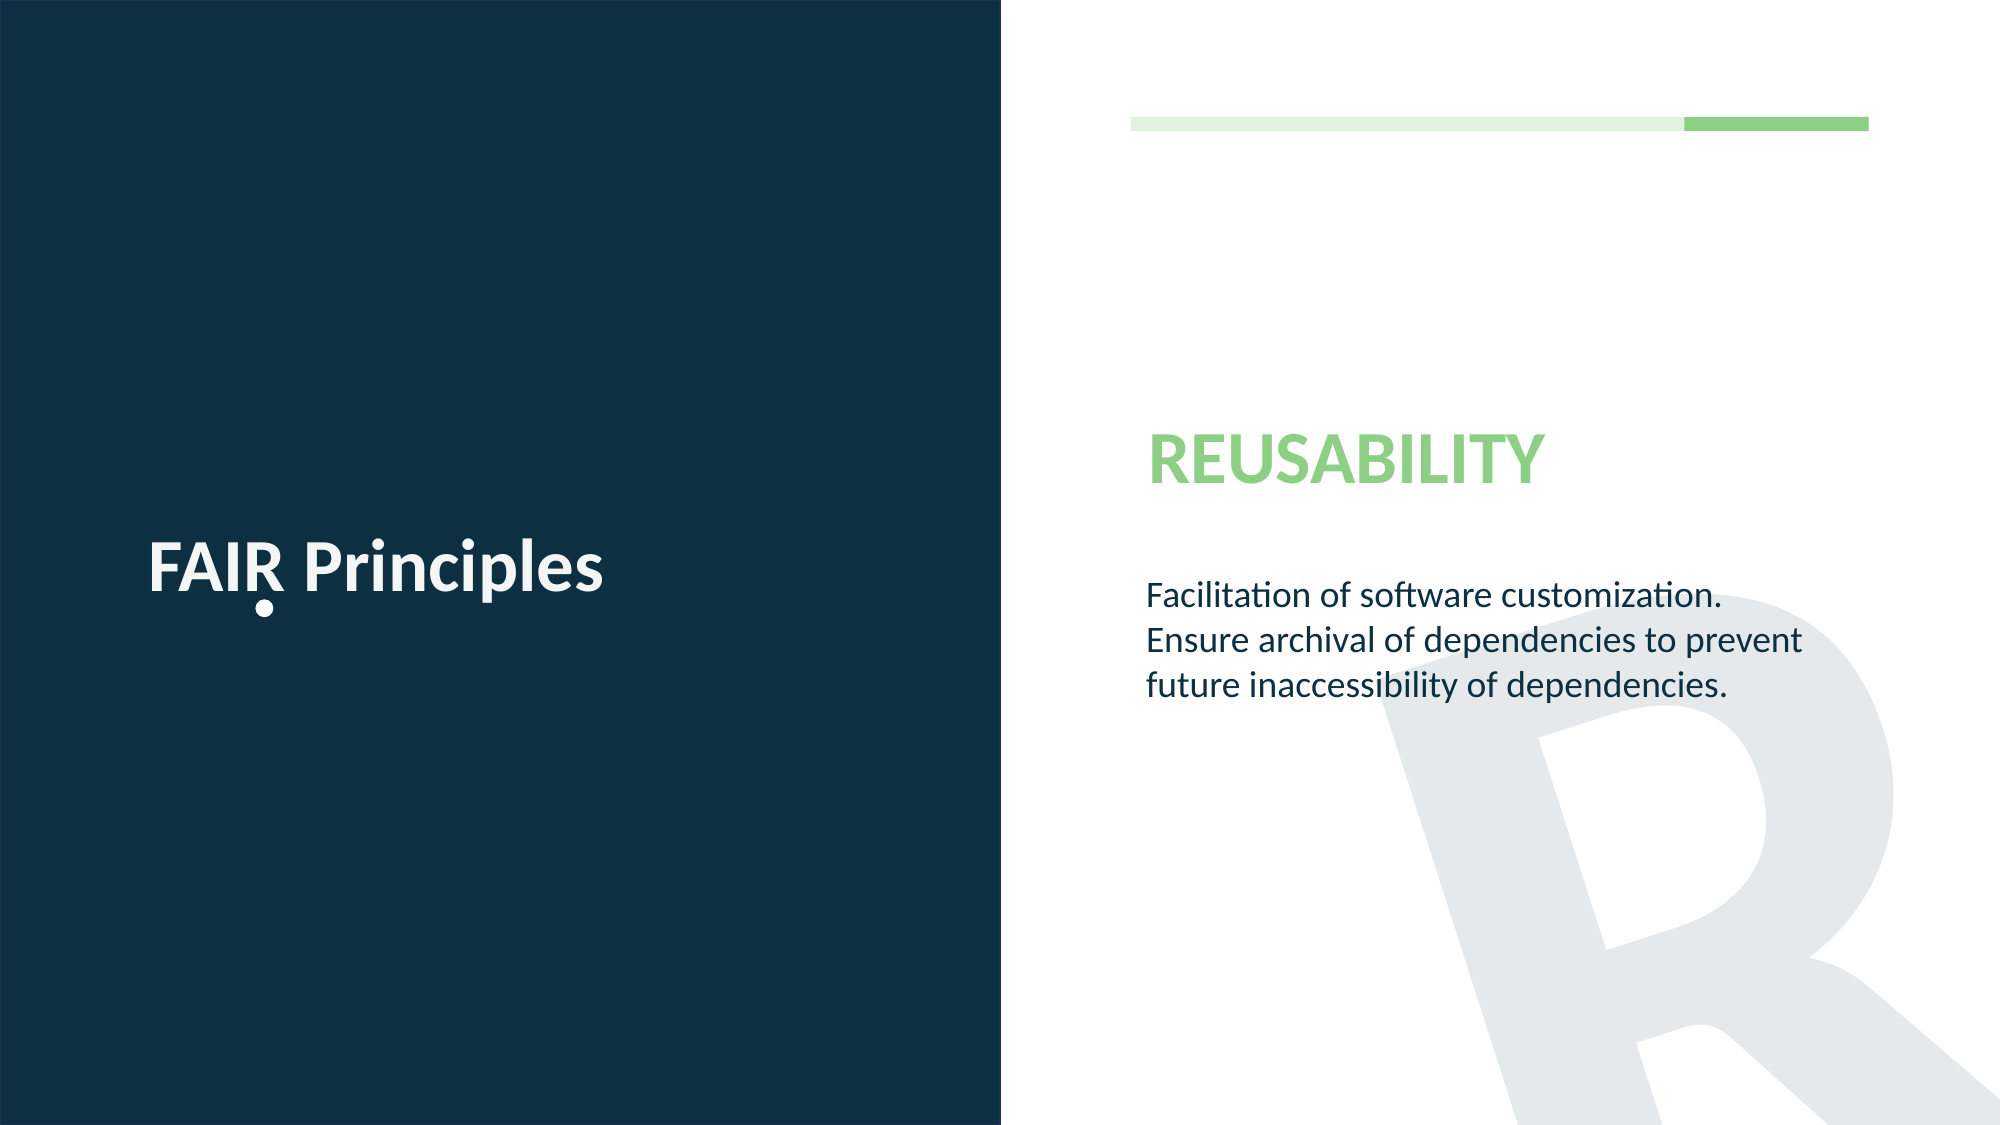

I

R
REUSABILITY
FAIR Principles
Facilitation of software customization.
Ensure archival of dependencies to prevent
future inaccessibility of dependencies.